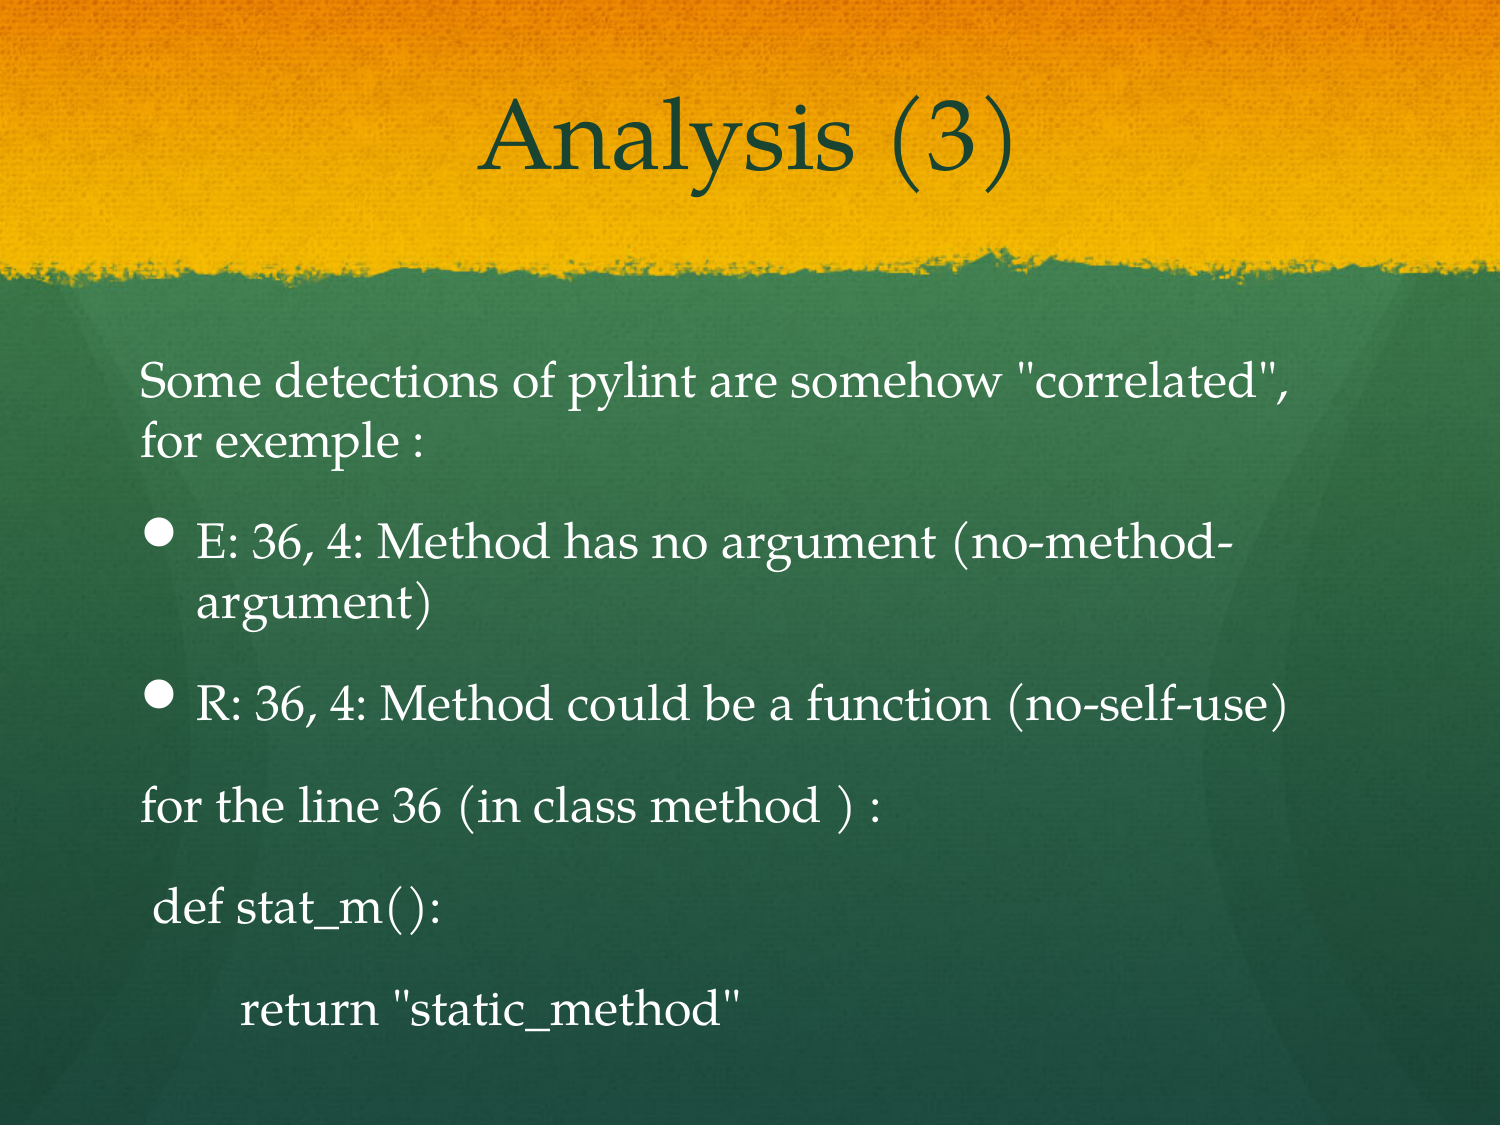

# Analysis (3)
Some detections of pylint are somehow "correlated", for exemple :
E: 36, 4: Method has no argument (no-method-argument)
R: 36, 4: Method could be a function (no-self-use)
for the line 36 (in class method ) :
 def stat_m():
        return "static_method"